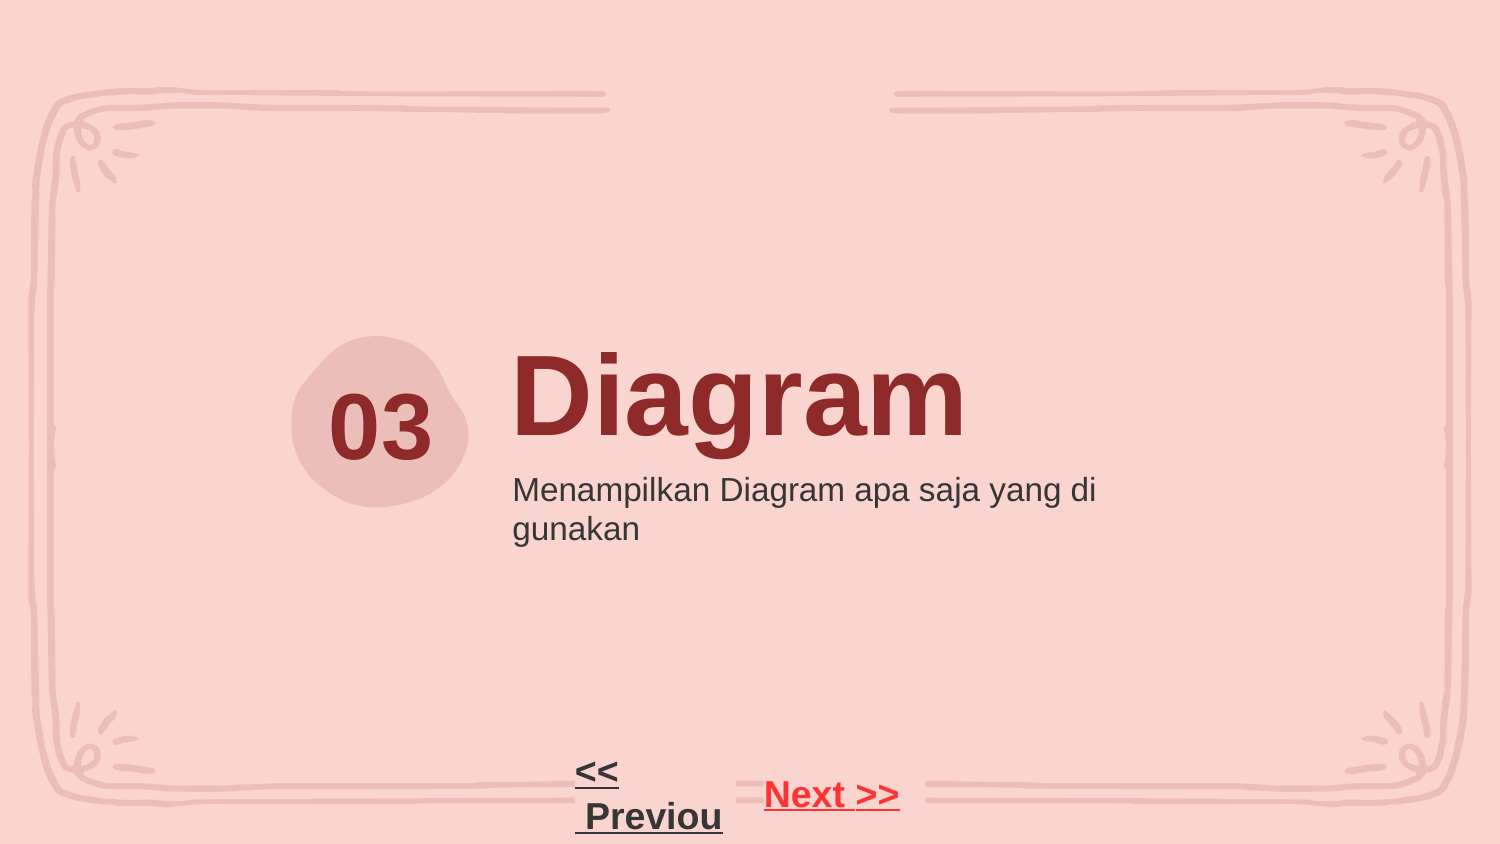

# Diagram

03
Menampilkan Diagram apa saja yang di gunakan
<< Previous
Next >>